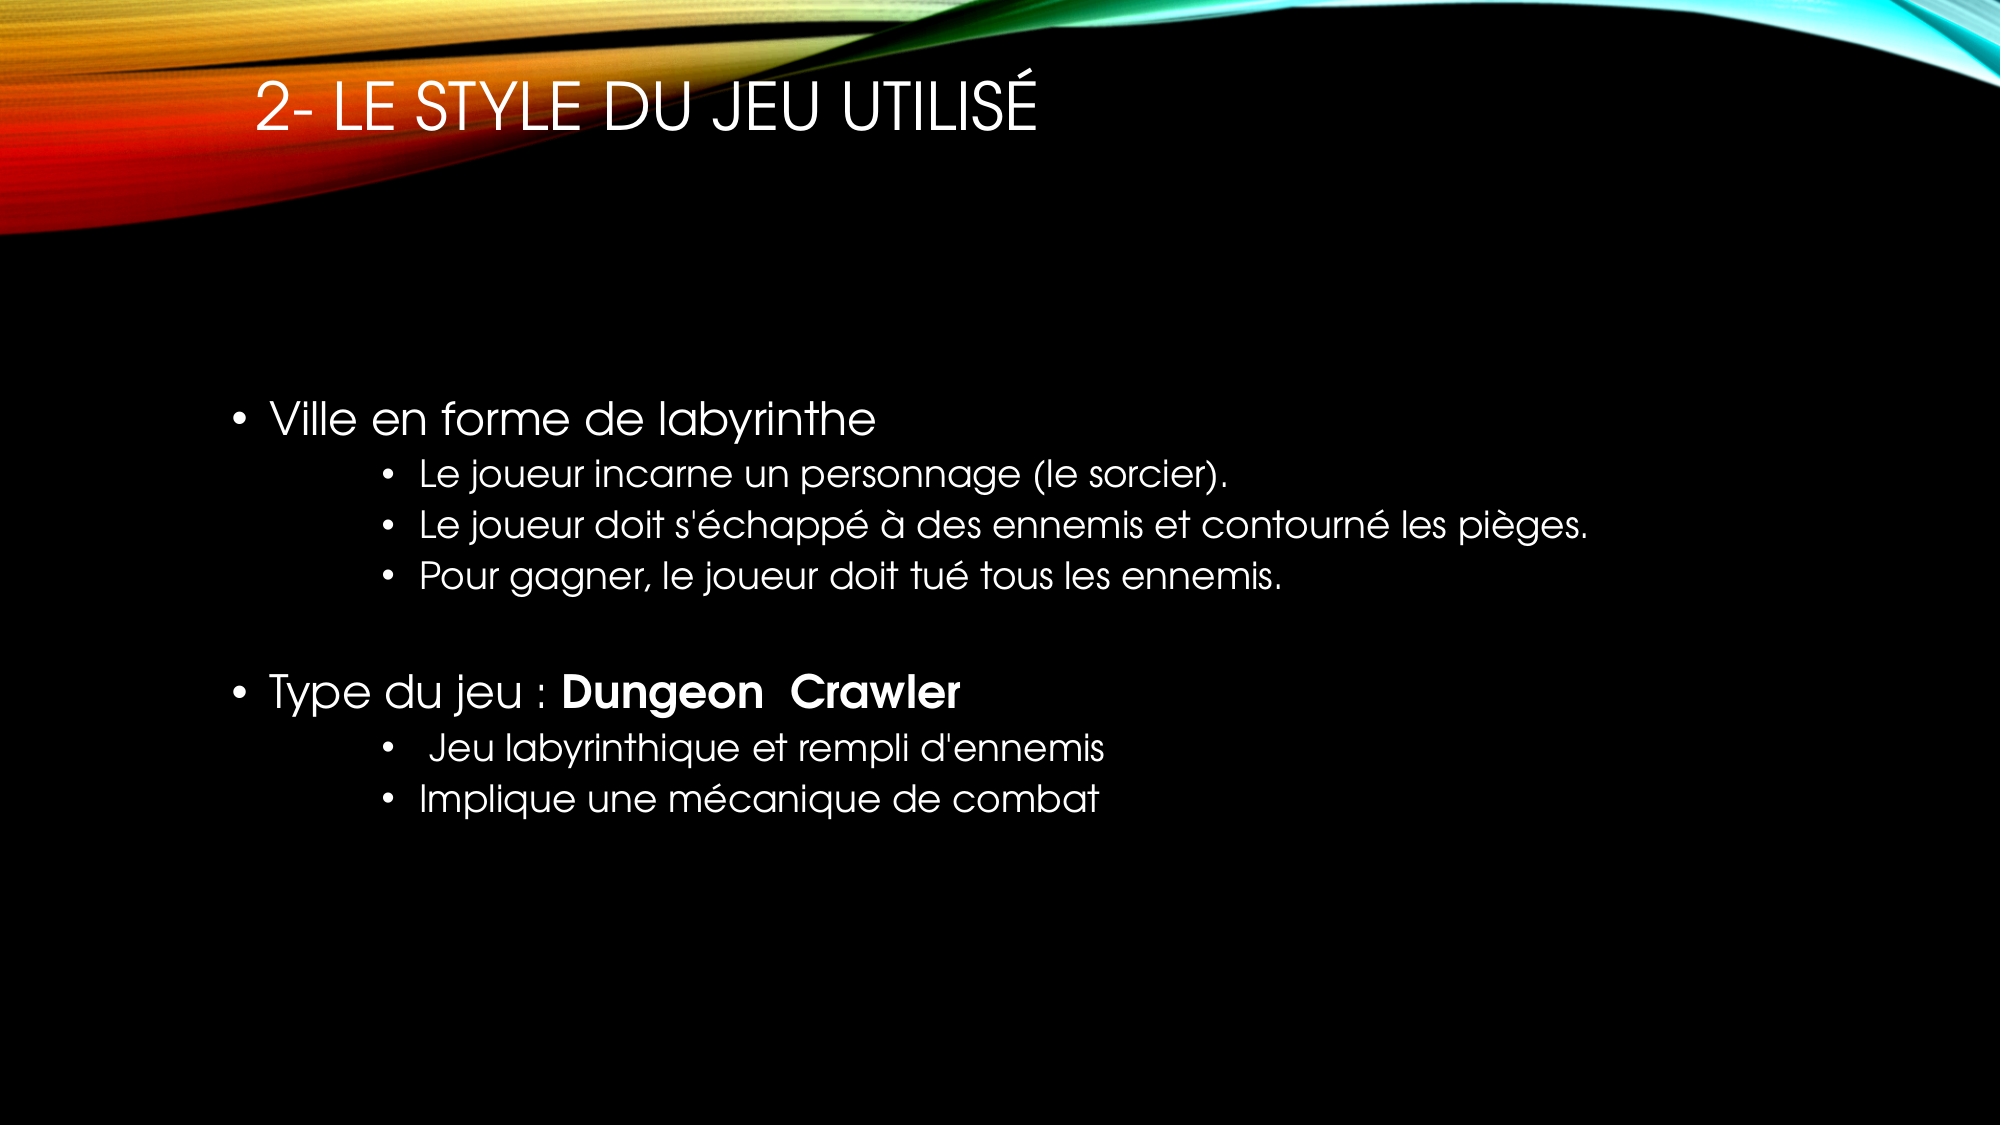

# 2- Le style du jeu utilisé

Ville en forme de labyrinthe
Le joueur incarne un personnage (le sorcier).
Le joueur doit s'échappé à des ennemis et contourné les pièges.
Pour gagner, le joueur doit tué tous les ennemis.

Type du jeu : Dungeon  Crawler
 Jeu labyrinthique et rempli d'ennemis
Implique une mécanique de combat